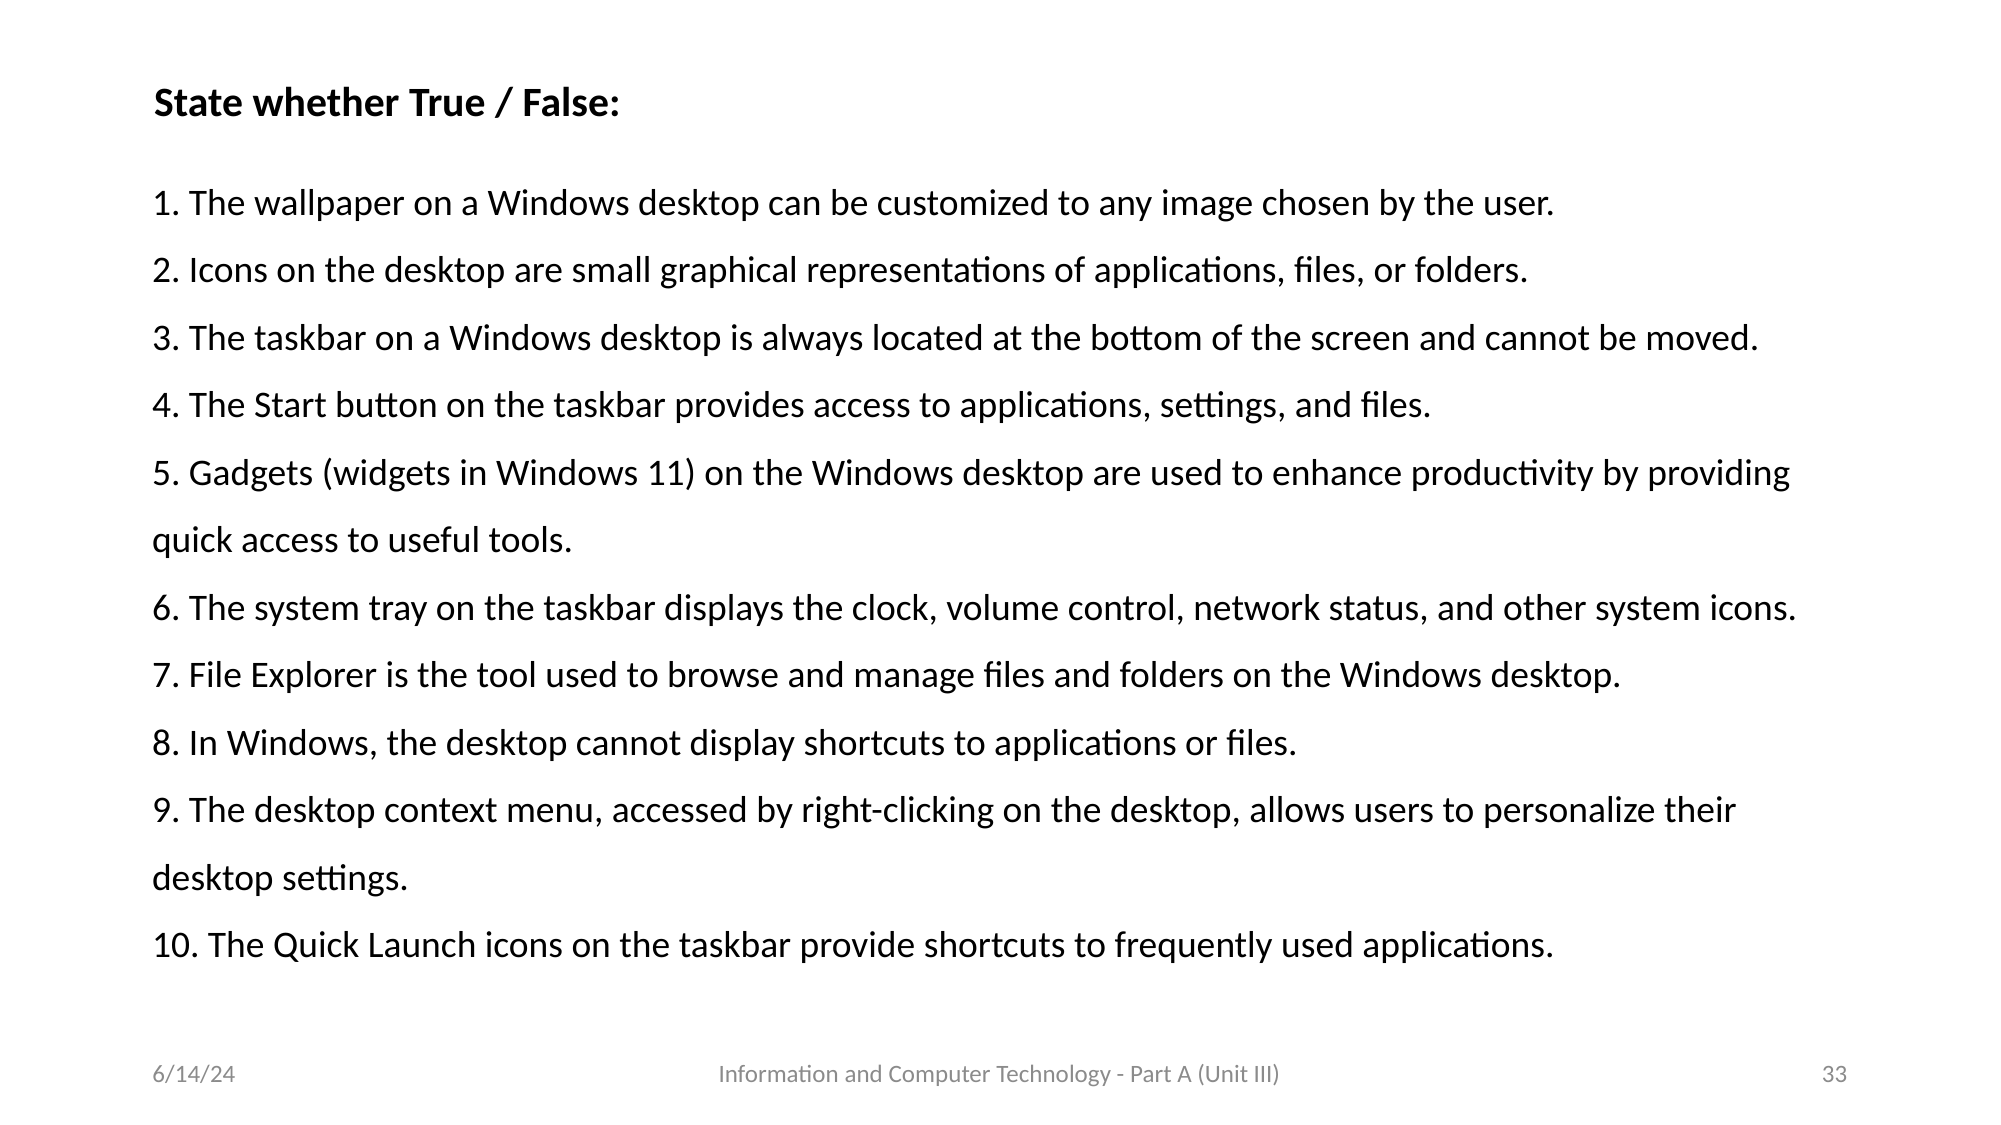

State whether True / False:
1. The wallpaper on a Windows desktop can be customized to any image chosen by the user.
2. Icons on the desktop are small graphical representations of applications, files, or folders.
3. The taskbar on a Windows desktop is always located at the bottom of the screen and cannot be moved.
4. The Start button on the taskbar provides access to applications, settings, and files.
5. Gadgets (widgets in Windows 11) on the Windows desktop are used to enhance productivity by providing quick access to useful tools.
6. The system tray on the taskbar displays the clock, volume control, network status, and other system icons.
7. File Explorer is the tool used to browse and manage files and folders on the Windows desktop.
8. In Windows, the desktop cannot display shortcuts to applications or files.
9. The desktop context menu, accessed by right-clicking on the desktop, allows users to personalize their desktop settings.
10. The Quick Launch icons on the taskbar provide shortcuts to frequently used applications.
6/14/24
Information and Computer Technology - Part A (Unit III)
33